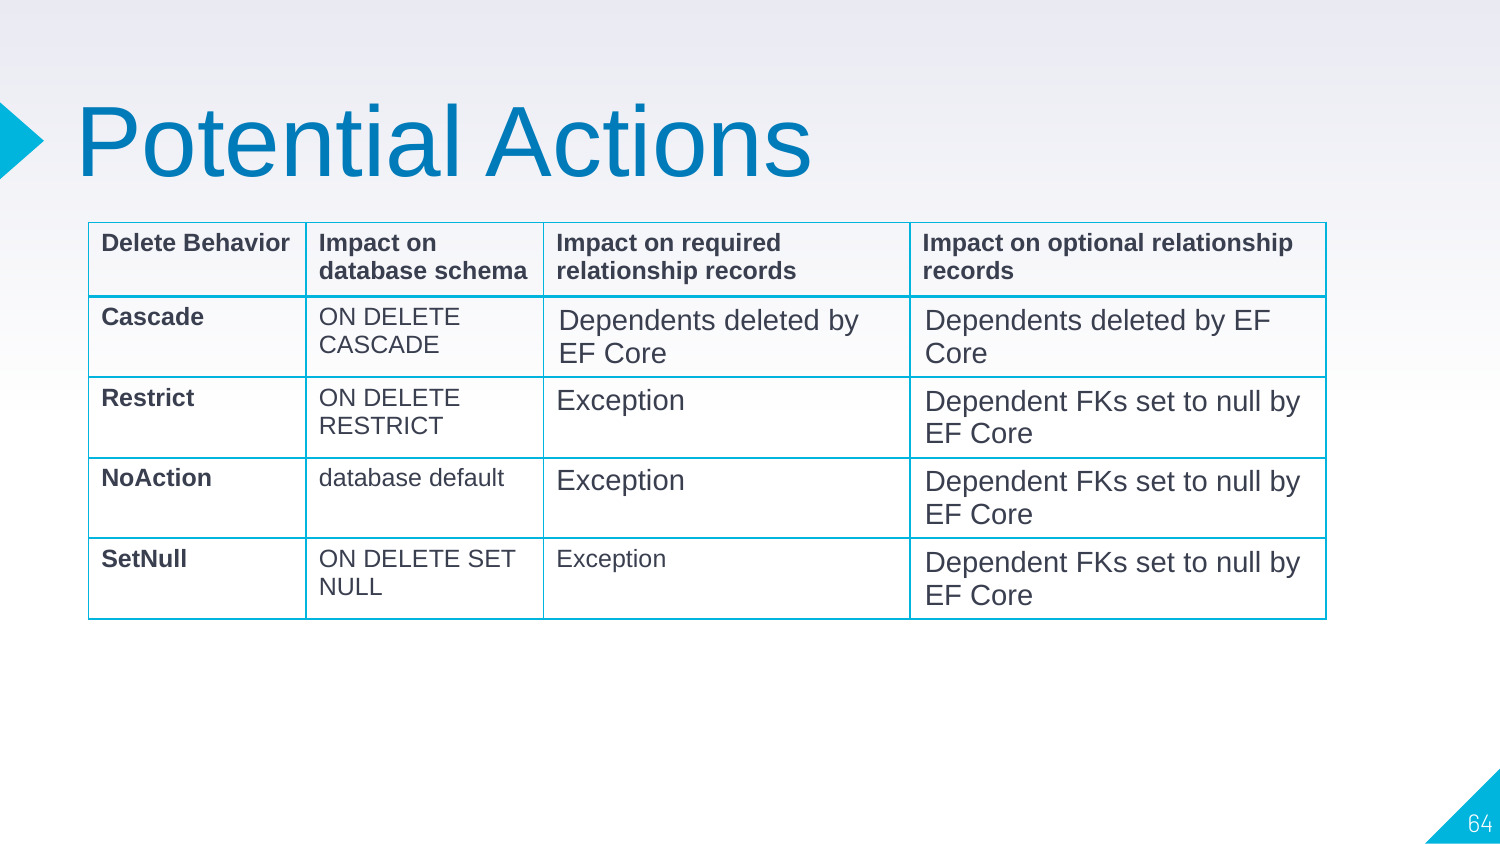

# Potential Actions
| Delete Behavior | Impact on database schema | Impact on required relationship records | Impact on optional relationship records |
| --- | --- | --- | --- |
| Cascade | ON DELETE CASCADE | Dependents deleted by EF Core | Dependents deleted by EF Core |
| Restrict | ON DELETE RESTRICT | Exception | Dependent FKs set to null by EF Core |
| NoAction | database default | Exception | Dependent FKs set to null by EF Core |
| SetNull | ON DELETE SET NULL | Exception | Dependent FKs set to null by EF Core |
64